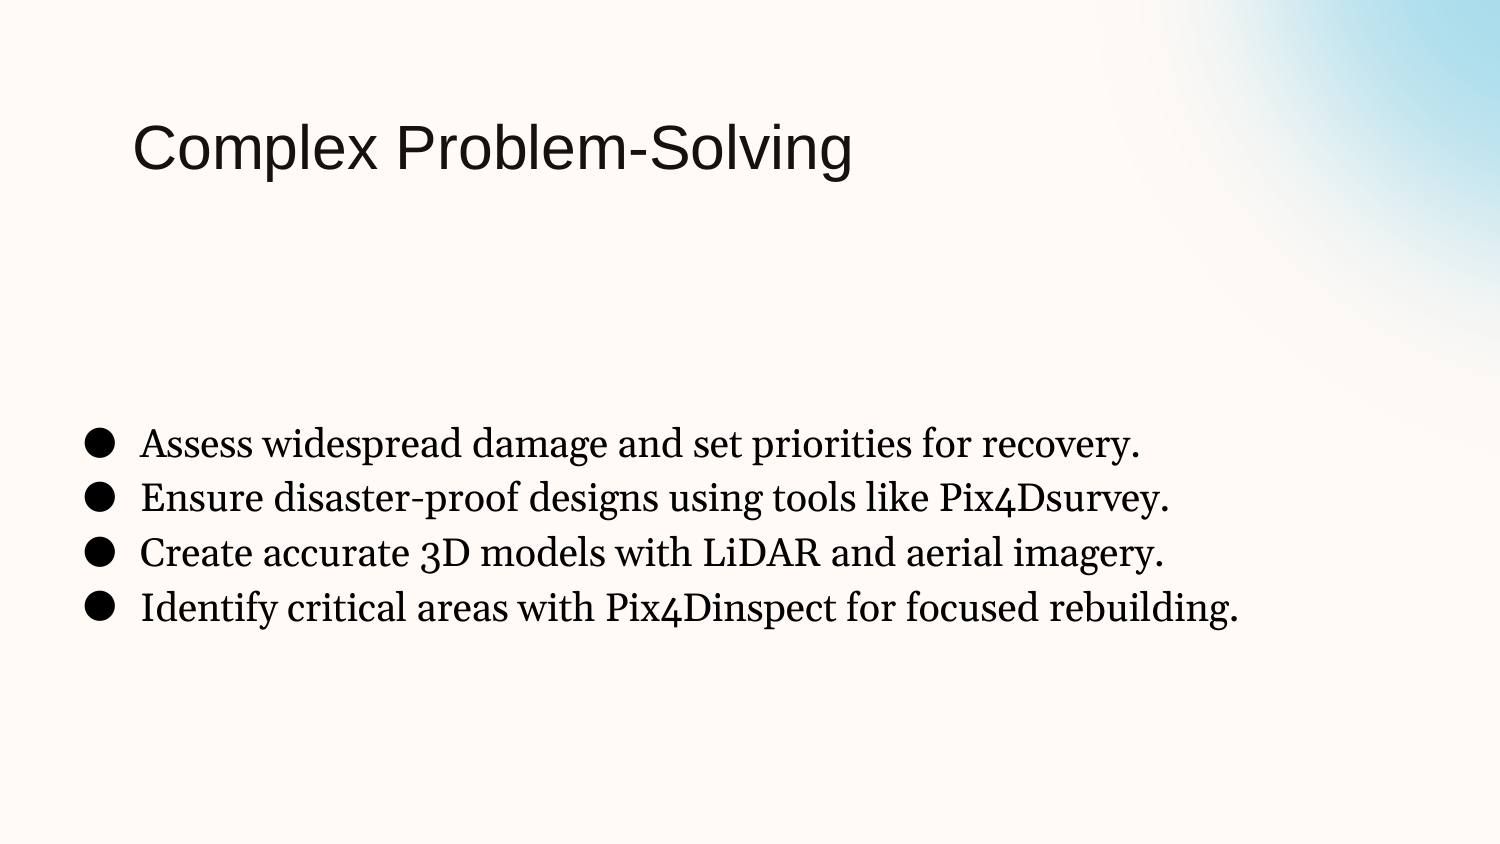

# Complex Problem-Solving
Assess widespread damage and set priorities for recovery.
Ensure disaster-proof designs using tools like Pix4Dsurvey.
Create accurate 3D models with LiDAR and aerial imagery.
Identify critical areas with Pix4Dinspect for focused rebuilding.